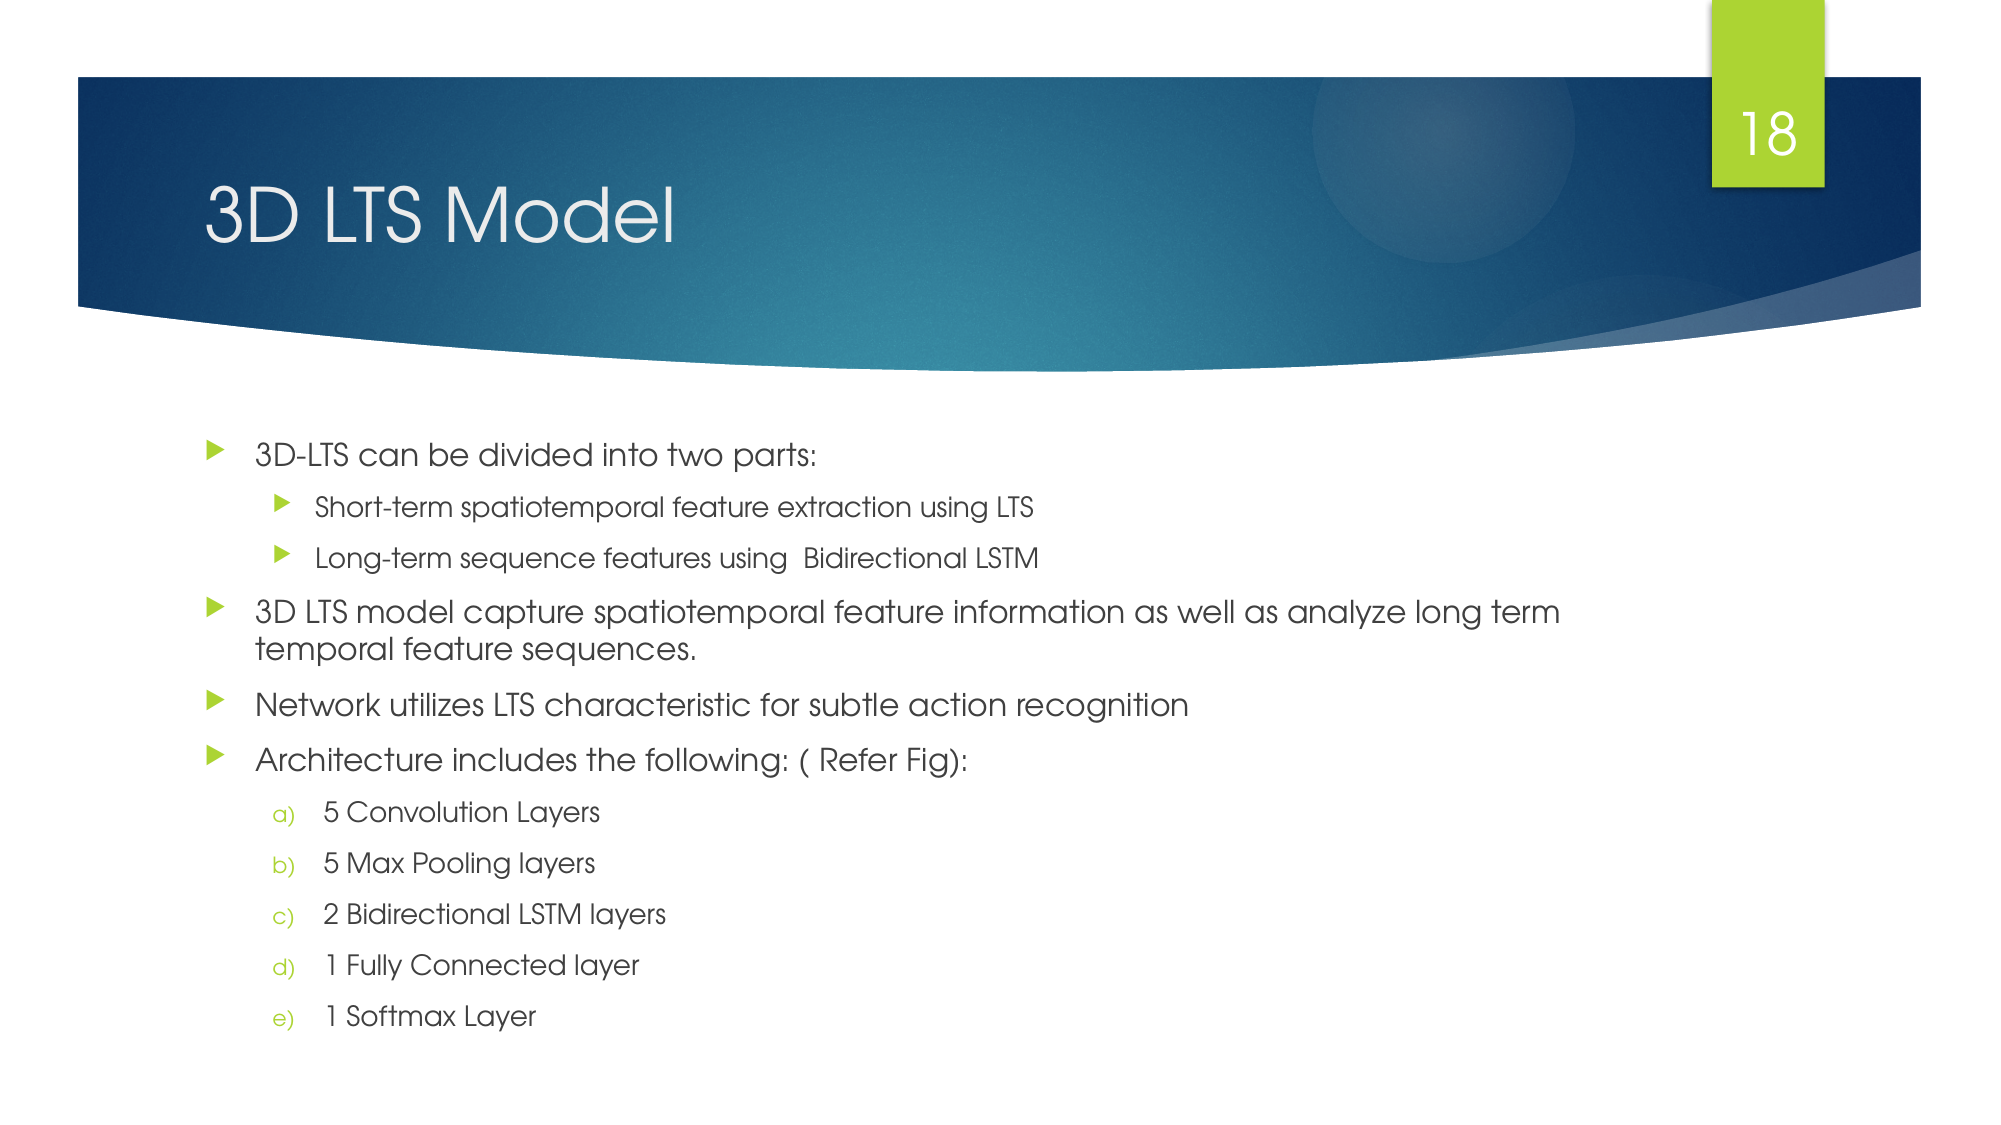

18
# 3D LTS Model
3D-LTS can be divided into two parts:
Short-term spatiotemporal feature extraction using LTS
Long-term sequence features using  Bidirectional LSTM
3D LTS model capture spatiotemporal feature information as well as analyze long term temporal feature sequences.
Network utilizes LTS characteristic for subtle action recognition
Architecture includes the following: ( Refer Fig):
5 Convolution Layers
5 Max Pooling layers
2 Bidirectional LSTM layers
1 Fully Connected layer
1 Softmax Layer